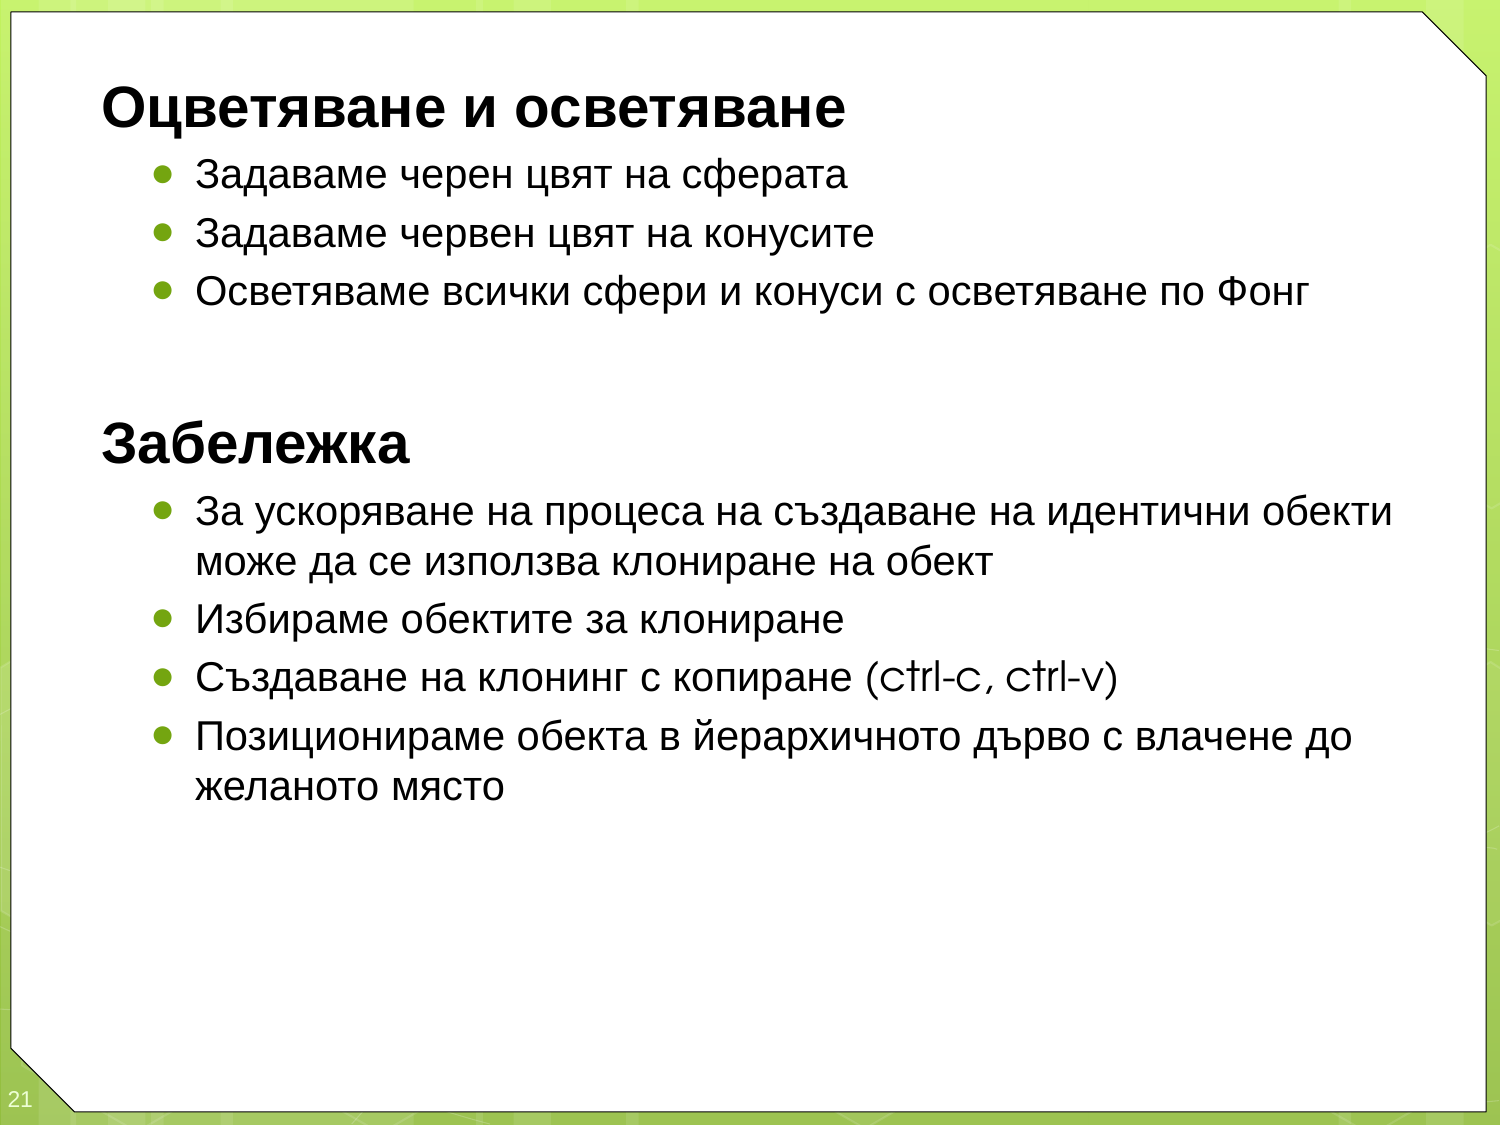

Оцветяване и осветяване
Задаваме черен цвят на сферата
Задаваме червен цвят на конусите
Осветяваме всички сфери и конуси с осветяване по Фонг

Забележка
За ускоряване на процеса на създаване на идентични обекти може да се използва клониране на обект
Избираме обектите за клониране
Създаване на клонинг с копиране (ctrl-c, ctrl-v)
Позиционираме обекта в йерархичното дърво с влачене до желаното място